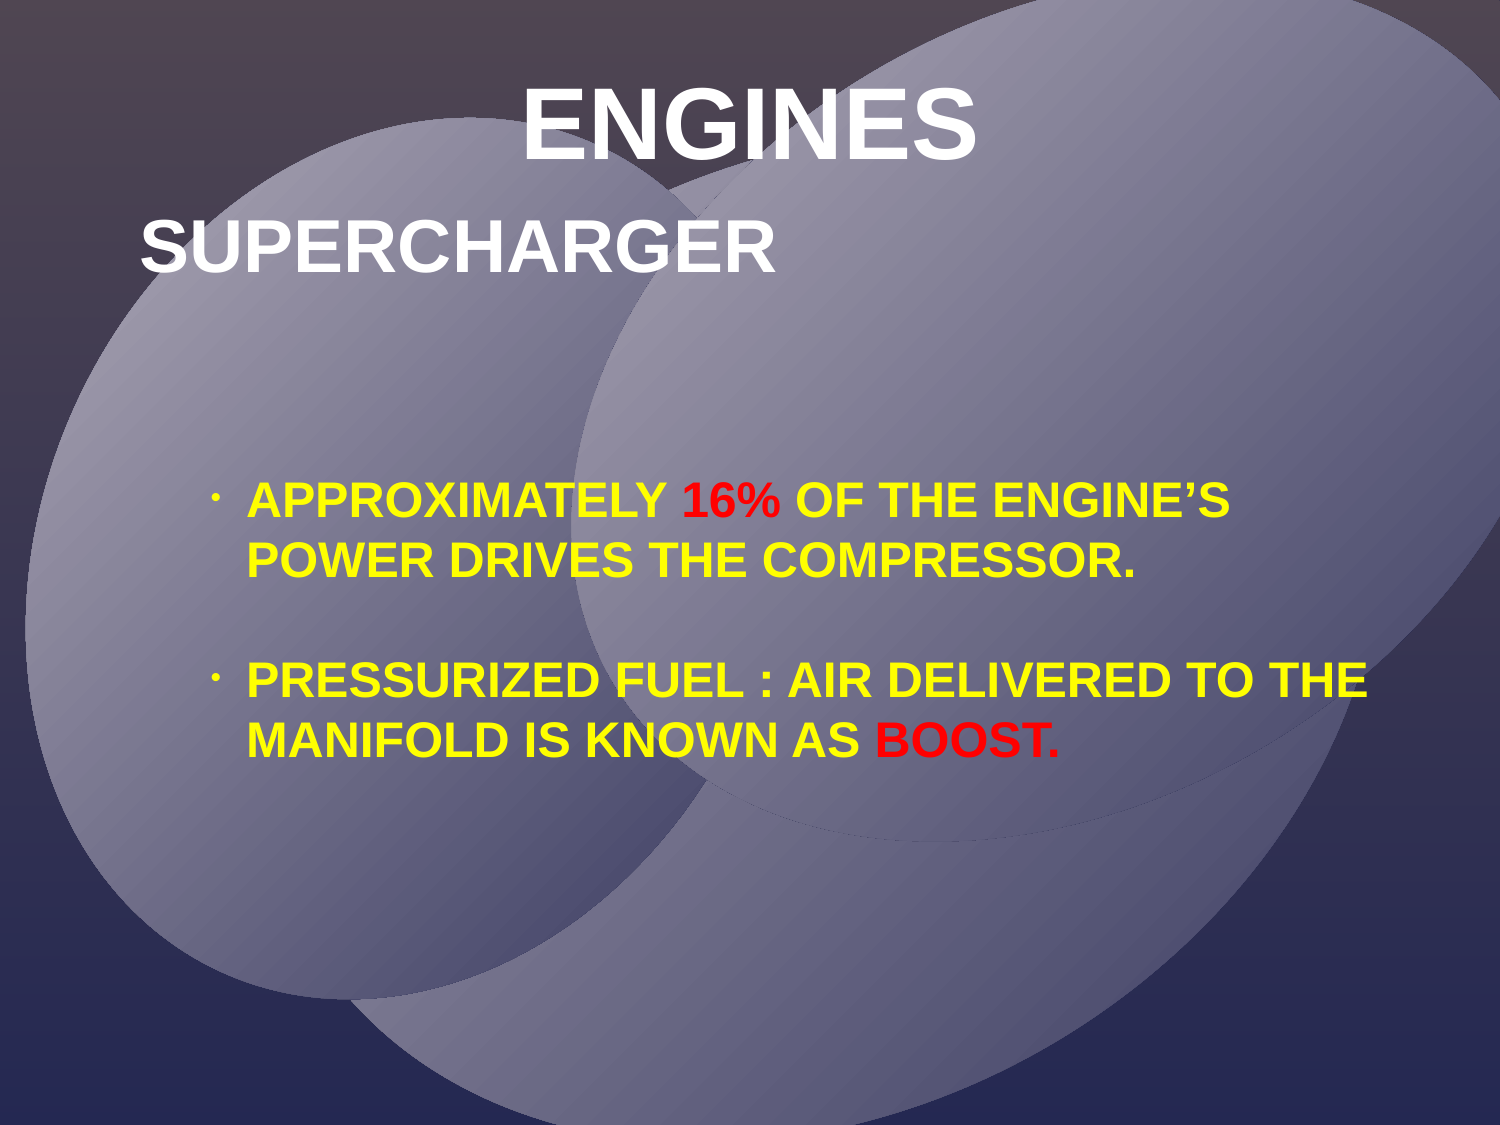

ENGINES
SUPERCHARGER

APPROXIMATELY 16% OF THE ENGINE’S POWER DRIVES THE COMPRESSOR.

PRESSURIZED FUEL : AIR DELIVERED TO THE MANIFOLD IS KNOWN AS BOOST.